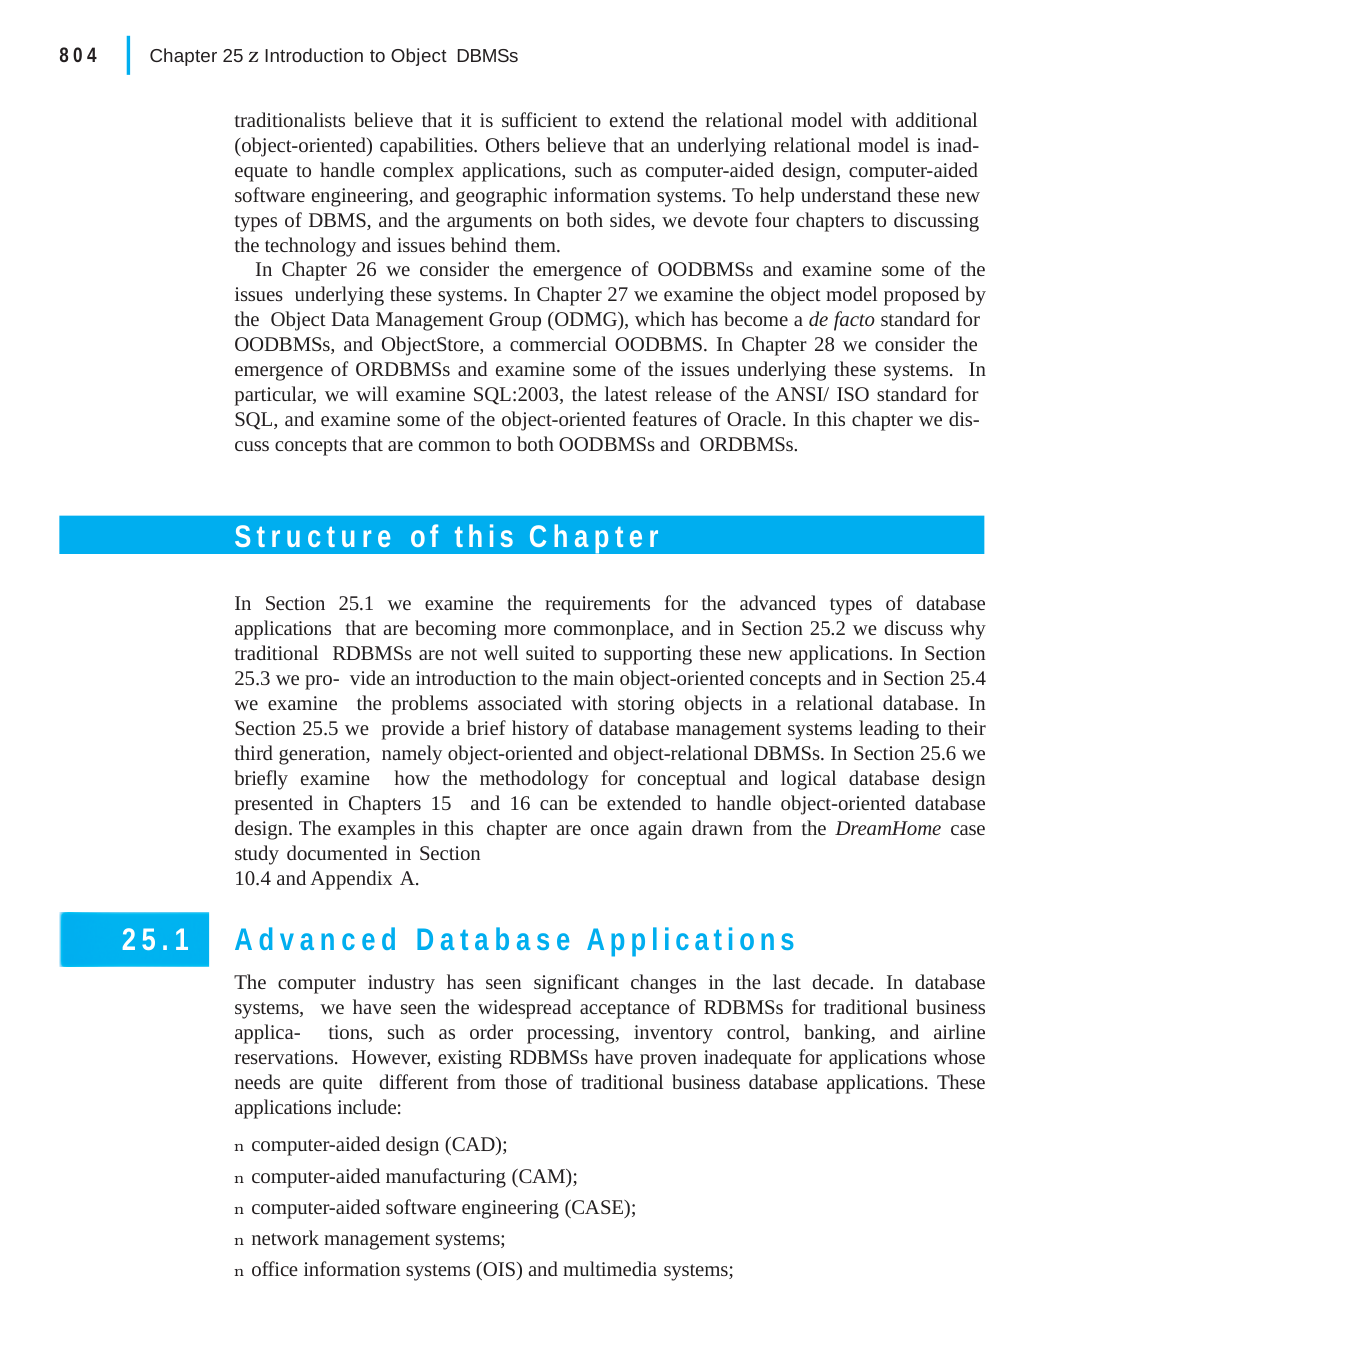

|
804
Chapter 25 z Introduction to Object DBMSs
traditionalists believe that it is sufficient to extend the relational model with additional  (object-oriented) capabilities. Others believe that an underlying relational model is inad-  equate to handle complex applications, such as computer-aided design, computer-aided  software engineering, and geographic information systems. To help understand these new  types of DBMS, and the arguments on both sides, we devote four chapters to discussing  the technology and issues behind them.
In Chapter 26 we consider the emergence of OODBMSs and examine some of the issues  underlying these systems. In Chapter 27 we examine the object model proposed by the  Object Data Management Group (ODMG), which has become a de facto standard for  OODBMSs, and ObjectStore, a commercial OODBMS. In Chapter 28 we consider the  emergence of ORDBMSs and examine some of the issues underlying these systems.  In particular, we will examine SQL:2003, the latest release of the ANSI/ ISO standard for  SQL, and examine some of the object-oriented features of Oracle. In this chapter we dis-  cuss concepts that are common to both OODBMSs and ORDBMSs.
Structure of this Chapter
In Section 25.1 we examine the requirements for the advanced types of database applications  that are becoming more commonplace, and in Section 25.2 we discuss why traditional  RDBMSs are not well suited to supporting these new applications. In Section 25.3 we pro-  vide an introduction to the main object-oriented concepts and in Section 25.4 we examine  the problems associated with storing objects in a relational database. In Section 25.5 we  provide a brief history of database management systems leading to their third generation,  namely object-oriented and object-relational DBMSs. In Section 25.6 we briefly examine  how the methodology for conceptual and logical database design presented in Chapters 15  and 16 can be extended to handle object-oriented database design. The examples in this  chapter are once again drawn from the DreamHome case study documented in Section
10.4 and Appendix A.
Advanced Database Applications
The computer industry has seen significant changes in the last decade. In database systems,  we have seen the widespread acceptance of RDBMSs for traditional business applica-  tions, such as order processing, inventory control, banking, and airline reservations.  However, existing RDBMSs have proven inadequate for applications whose needs are quite  different from those of traditional business database applications. These applications include:
n computer-aided design (CAD);
n computer-aided manufacturing (CAM);
n computer-aided software engineering (CASE);
n network management systems;
n office information systems (OIS) and multimedia systems;

25.1